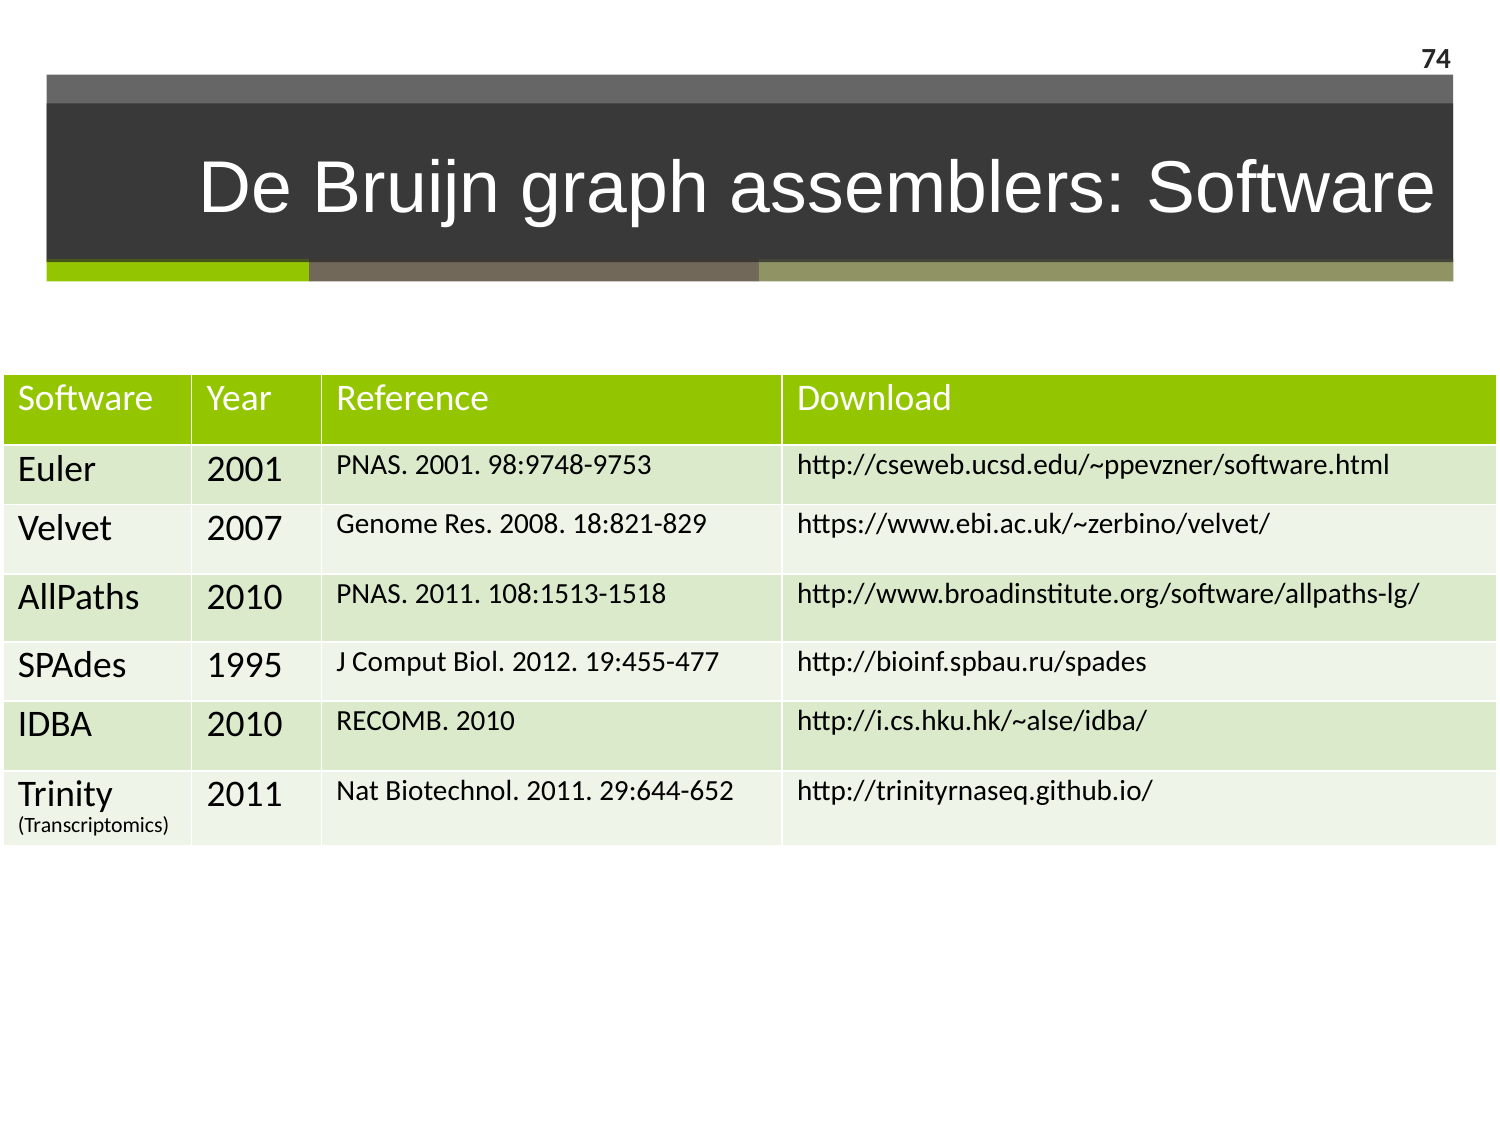

74
# De Bruijn graph assemblers: Software
| Software | Year | Reference | Download |
| --- | --- | --- | --- |
| Euler | 2001 | PNAS. 2001. 98:9748-9753 | http://cseweb.ucsd.edu/~ppevzner/software.html |
| Velvet | 2007 | Genome Res. 2008. 18:821-829 | https://www.ebi.ac.uk/~zerbino/velvet/ |
| AllPaths | 2010 | PNAS. 2011. 108:1513-1518 | http://www.broadinstitute.org/software/allpaths-lg/ |
| SPAdes | 1995 | J Comput Biol. 2012. 19:455-477 | http://bioinf.spbau.ru/spades |
| IDBA | 2010 | RECOMB. 2010 | http://i.cs.hku.hk/~alse/idba/ |
| Trinity (Transcriptomics) | 2011 | Nat Biotechnol. 2011. 29:644-652 | http://trinityrnaseq.github.io/ |